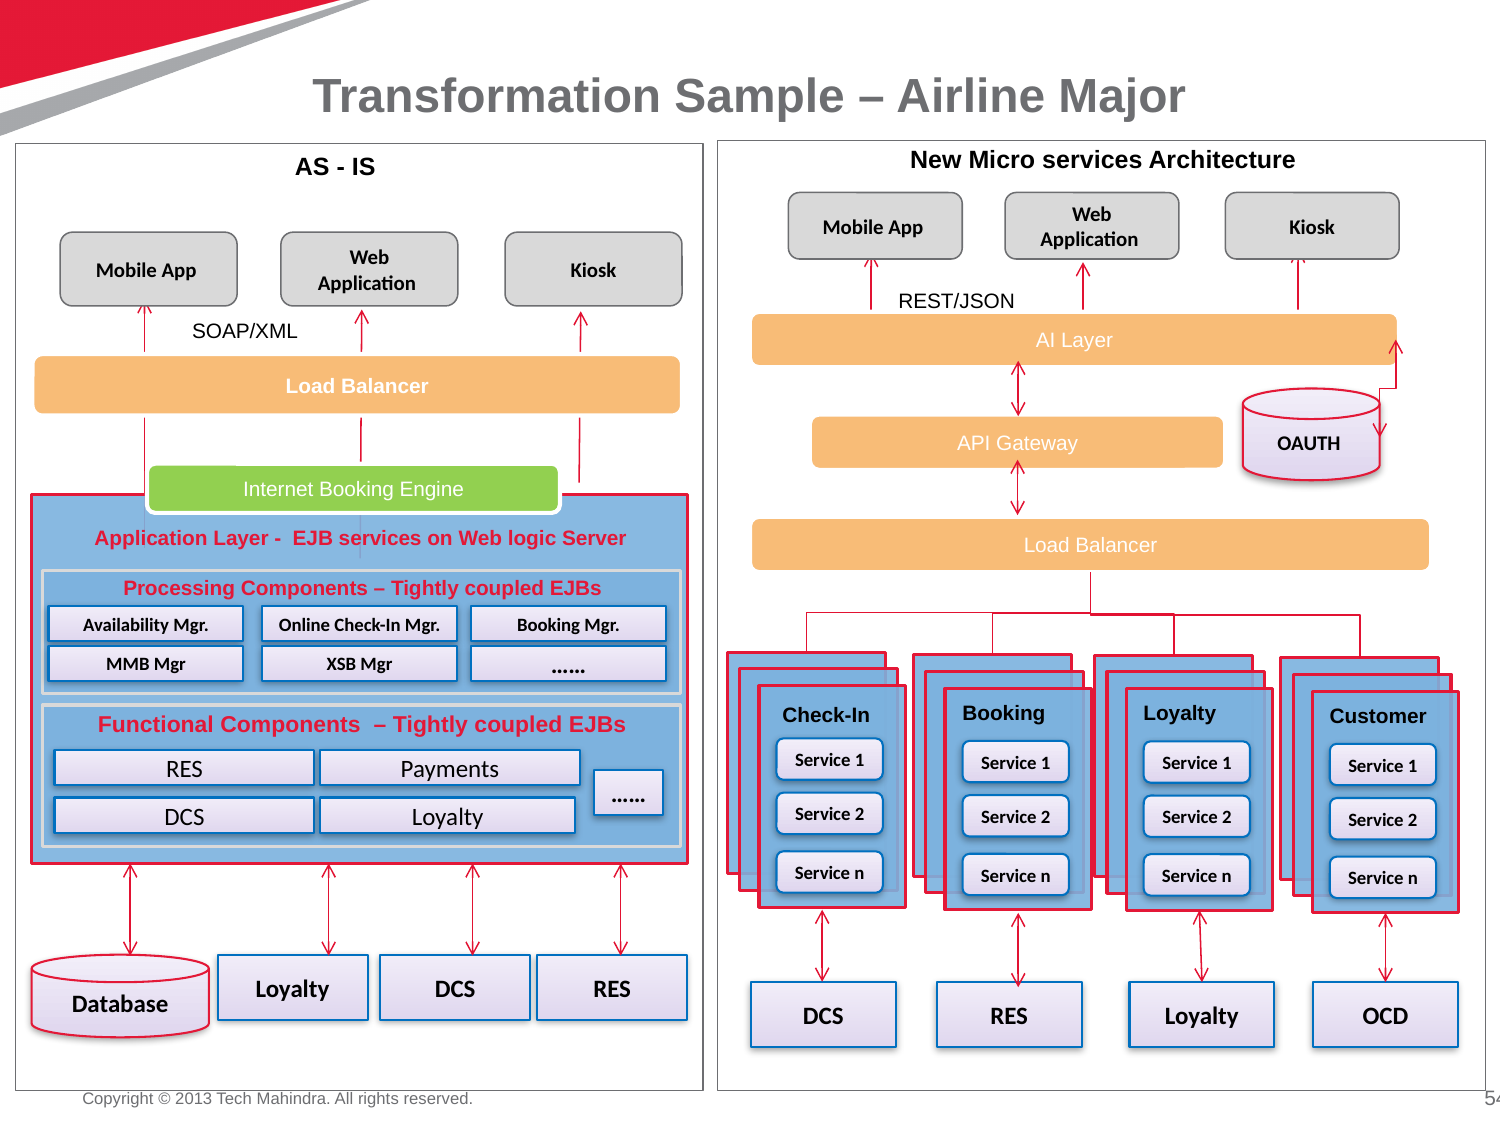

# Transformation Sample – Airline Major

New Micro services Architecture
AS - IS
Mobile App
Web Application
Kiosk
Mobile App
Web Application
Kiosk

REST/JSON

SOAP/XML

AI Layer
Load Balancer

OAUTH

API Gateway
Internet Booking Engine

Load Balancer
Application Layer -  EJB services on Web logic Server

Processing Components – Tightly coupled EJBs
Availability Mgr.
Online Check-In Mgr.
Booking Mgr.
MMB Mgr
XSB Mgr
……

     Check-In
Service 1
Service 2
Service n

     Booking
Service 1
Service 2
Service n

     Loyalty
Service 1
Service 2
Service n

     Customer
Service 1
Service 2
Service n

Functional Components  – Tightly coupled EJBs
RES
Payments
……
DCS
Loyalty

Database

Loyalty
DCS
RES
DCS
RES
Loyalty
OCD